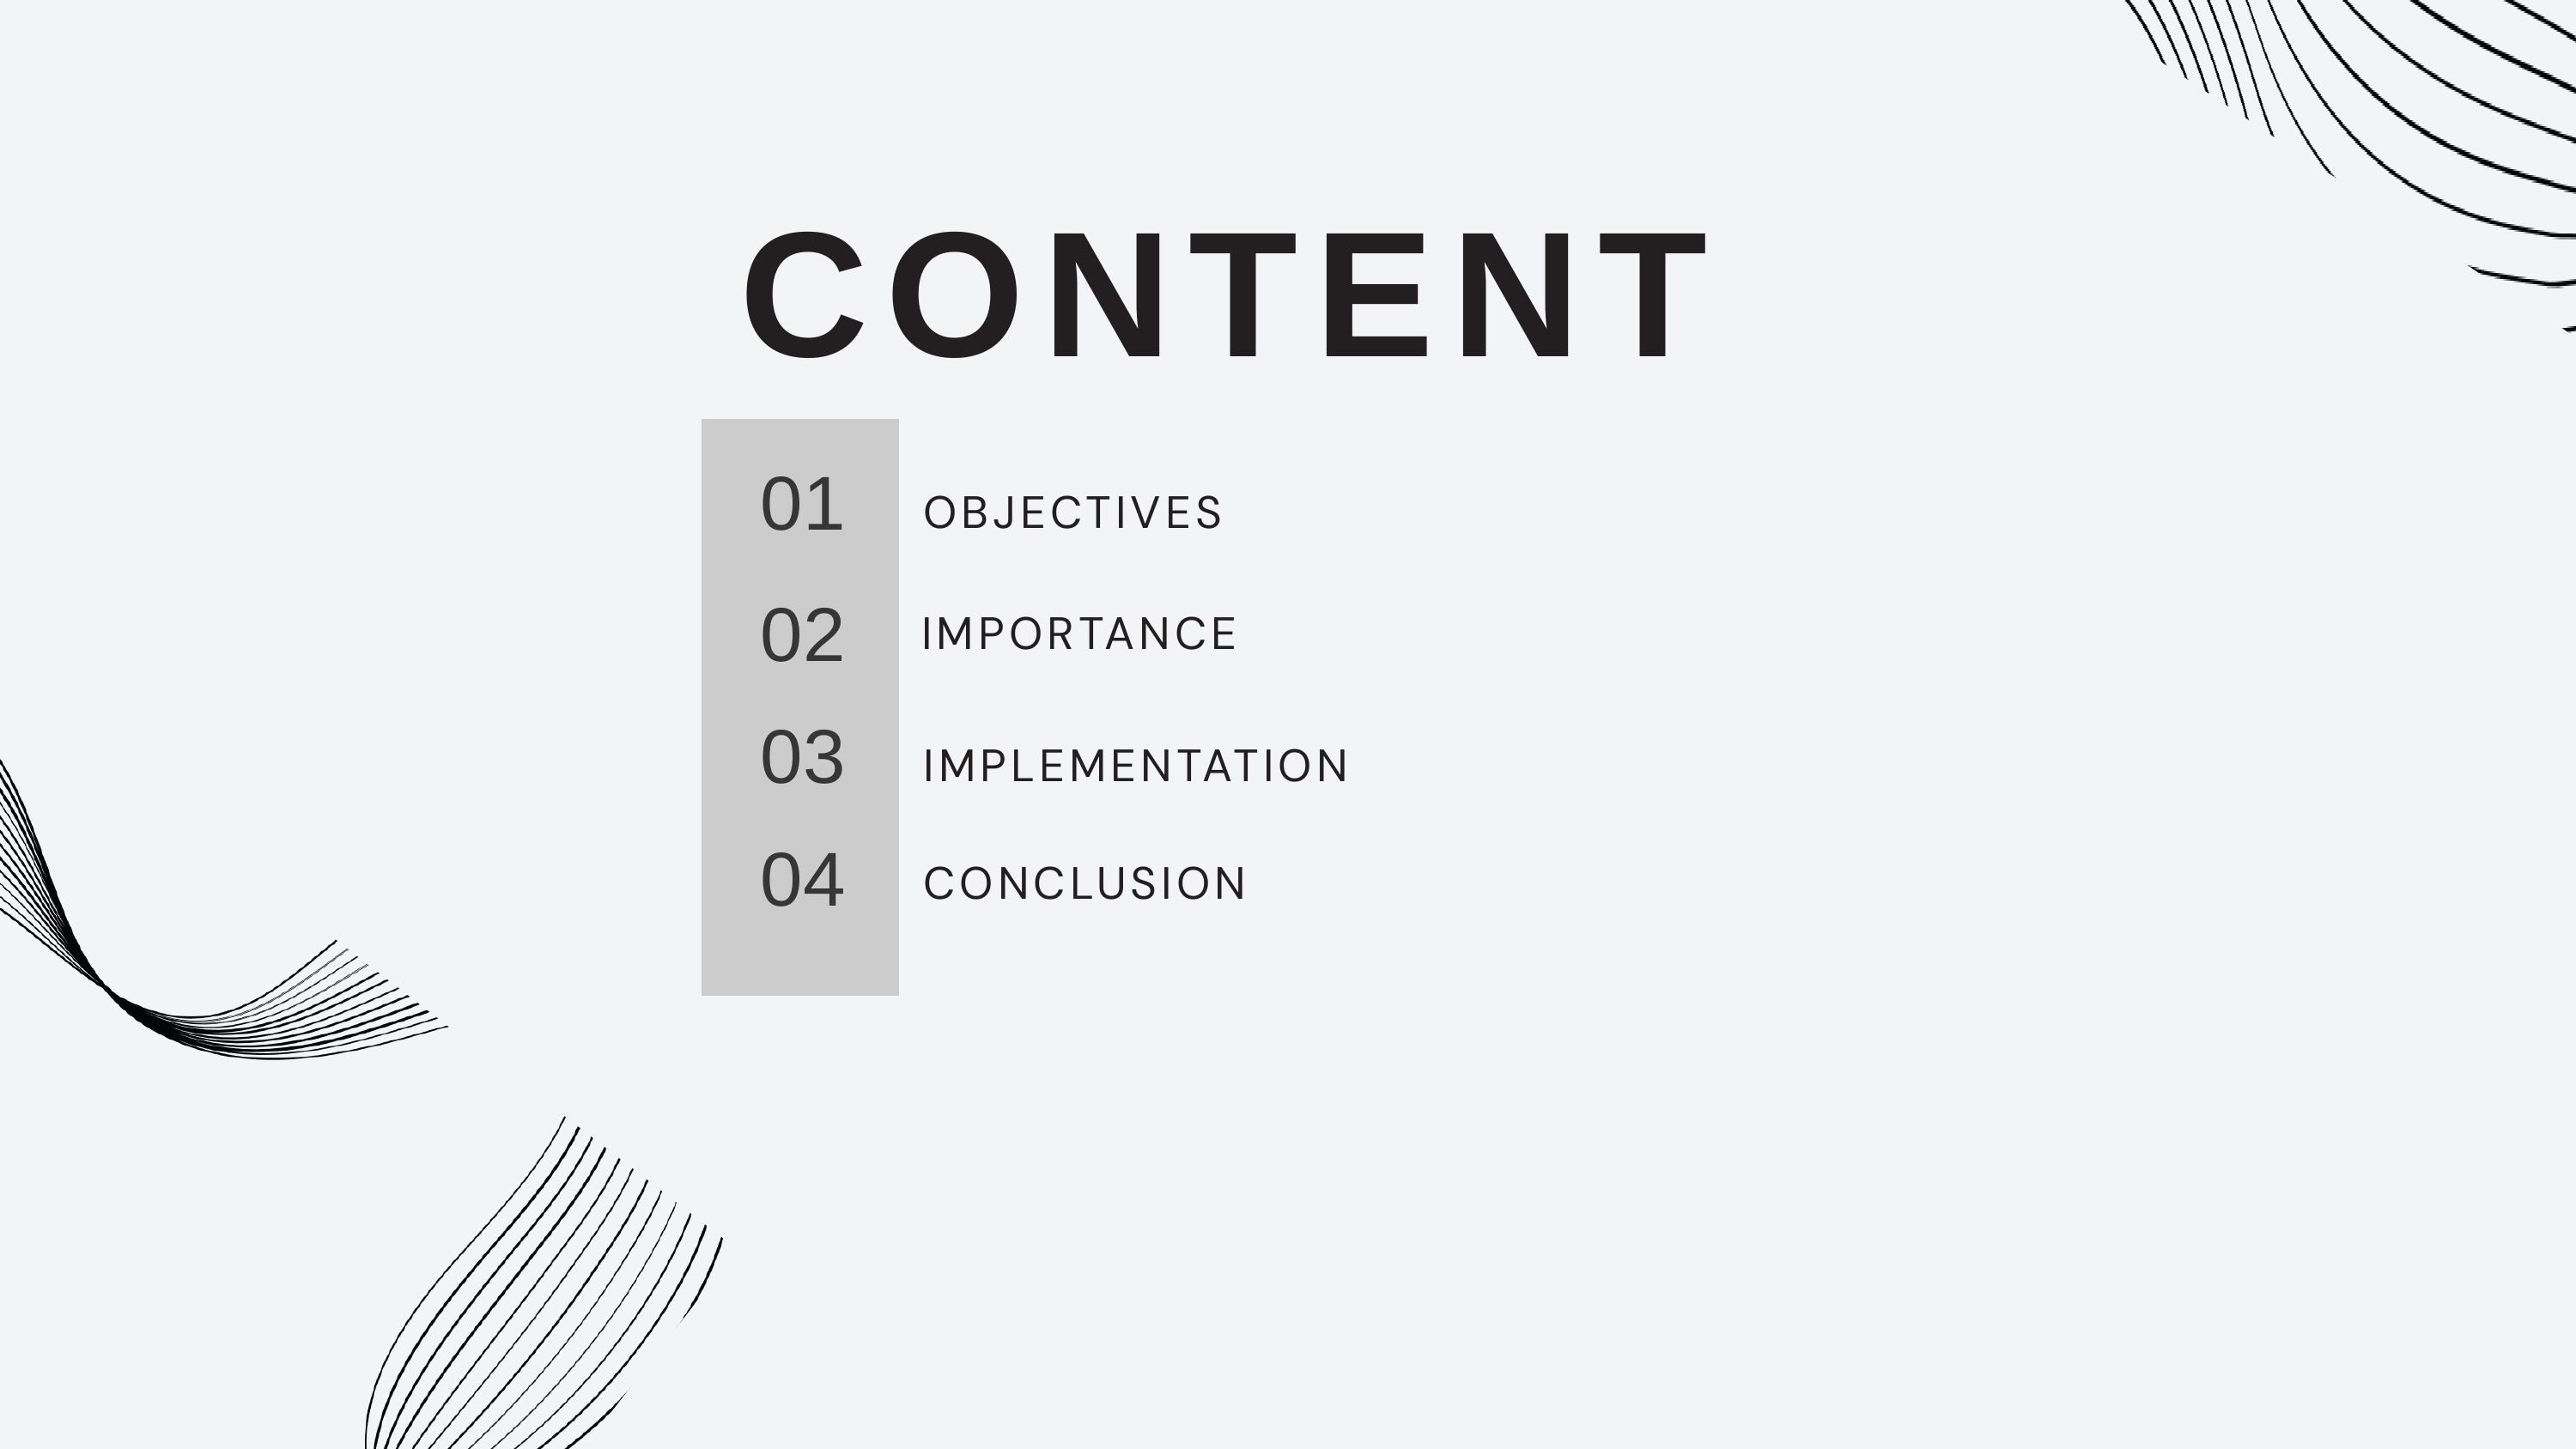

CONTENT

01
OBJECTIVES
02
IMPORTANCE
03
IMPLEMENTATION

04
CONCLUSION